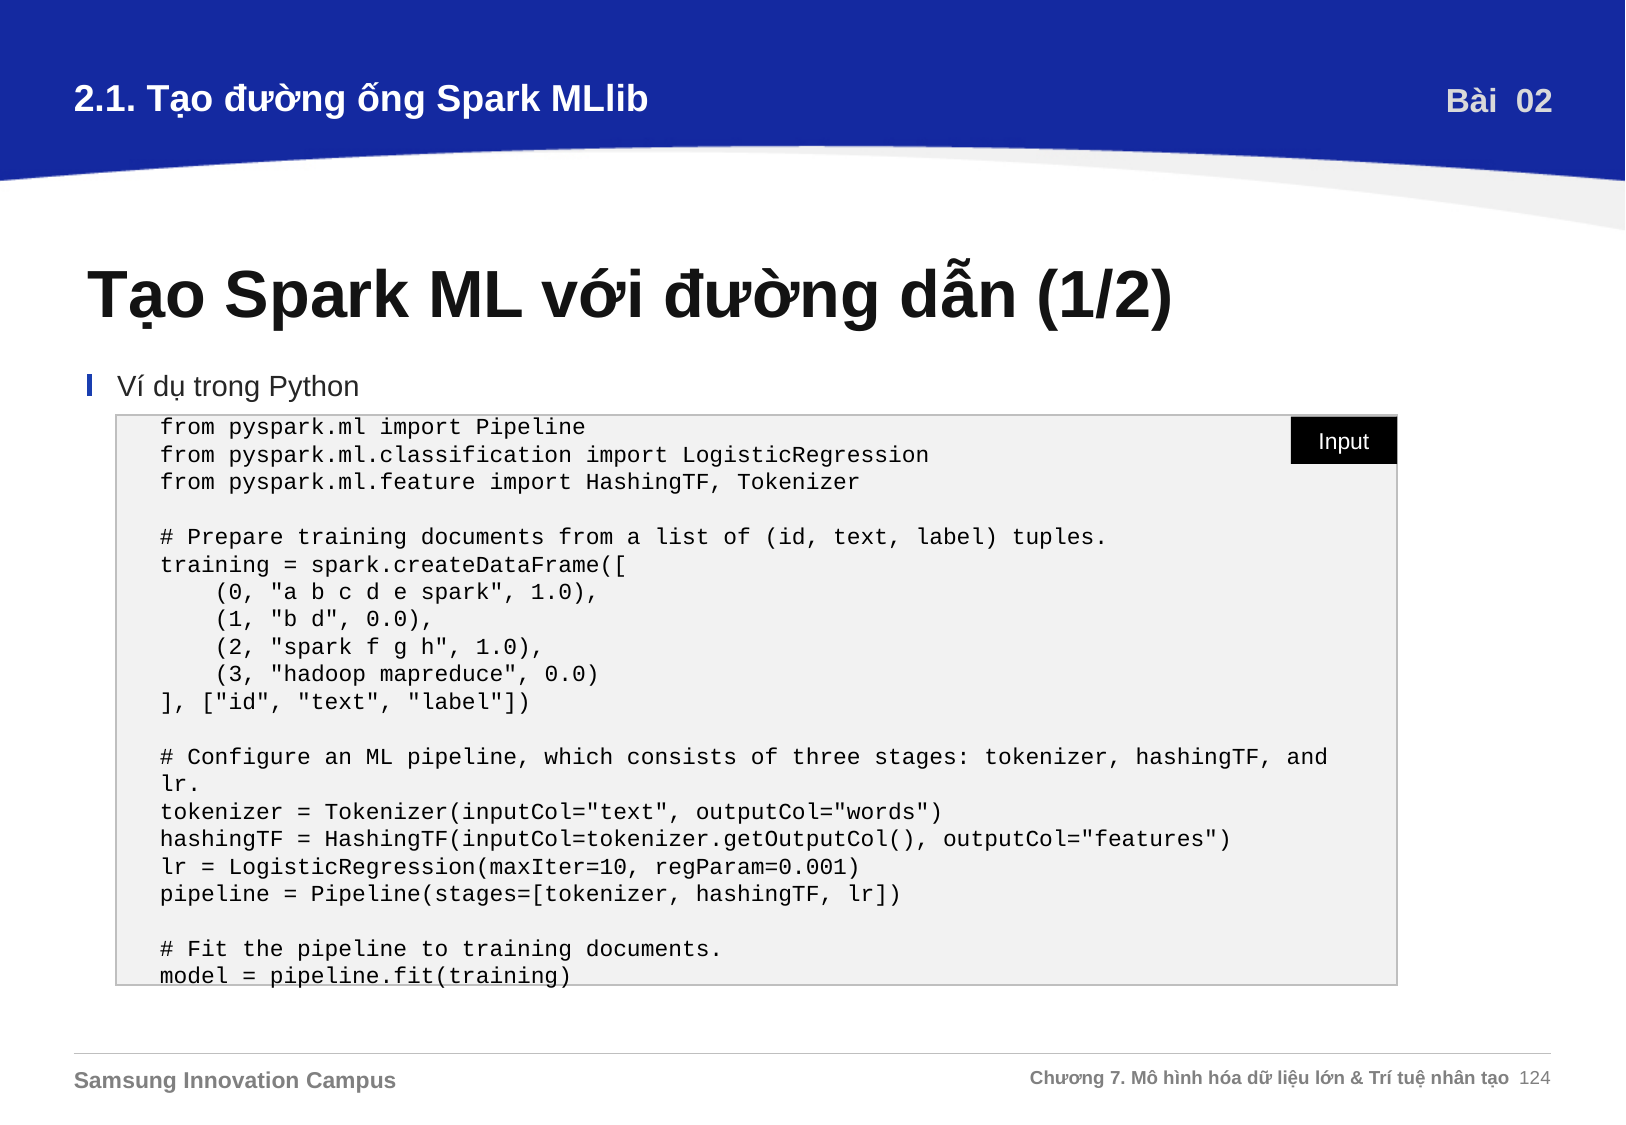

2.1. Tạo đường ống Spark MLlib
Bài  02
Tạo Spark ML với đường dẫn (1/2)
Ví dụ trong Python
from pyspark.ml import Pipeline
from pyspark.ml.classification import LogisticRegression
from pyspark.ml.feature import HashingTF, Tokenizer

# Prepare training documents from a list of (id, text, label) tuples.
training = spark.createDataFrame([
    (0, "a b c d e spark", 1.0),
    (1, "b d", 0.0),
    (2, "spark f g h", 1.0),
    (3, "hadoop mapreduce", 0.0)
], ["id", "text", "label"])

# Configure an ML pipeline, which consists of three stages: tokenizer, hashingTF, and lr.
tokenizer = Tokenizer(inputCol="text", outputCol="words")
hashingTF = HashingTF(inputCol=tokenizer.getOutputCol(), outputCol="features")
lr = LogisticRegression(maxIter=10, regParam=0.001)
pipeline = Pipeline(stages=[tokenizer, hashingTF, lr])

# Fit the pipeline to training documents.
model = pipeline.fit(training)
Input